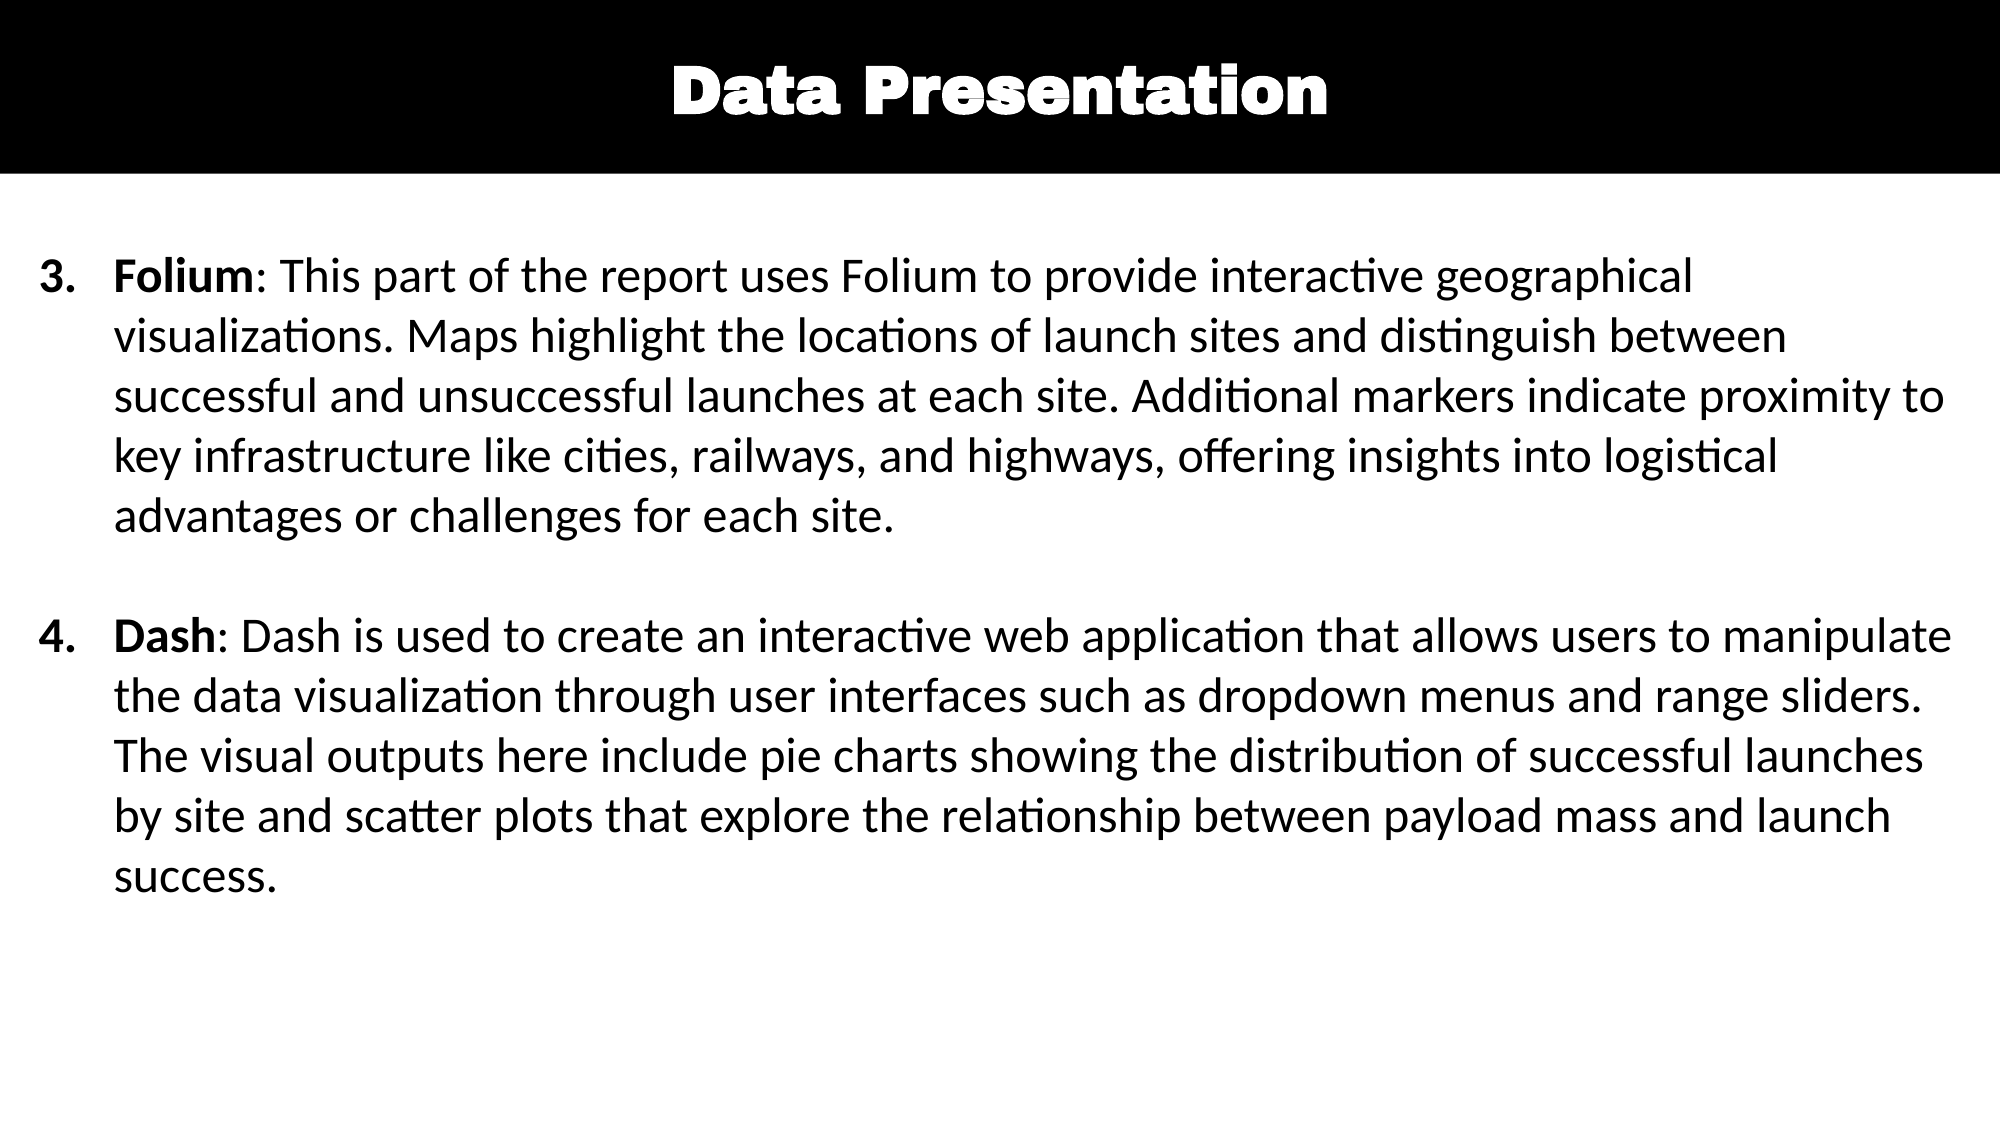

Data Presentation

Folium: This part of the report uses Folium to provide interactive geographical visualizations. Maps highlight the locations of launch sites and distinguish between successful and unsuccessful launches at each site. Additional markers indicate proximity to key infrastructure like cities, railways, and highways, offering insights into logistical advantages or challenges for each site.

Dash: Dash is used to create an interactive web application that allows users to manipulate the data visualization through user interfaces such as dropdown menus and range sliders. The visual outputs here include pie charts showing the distribution of successful launches by site and scatter plots that explore the relationship between payload mass and launch success.